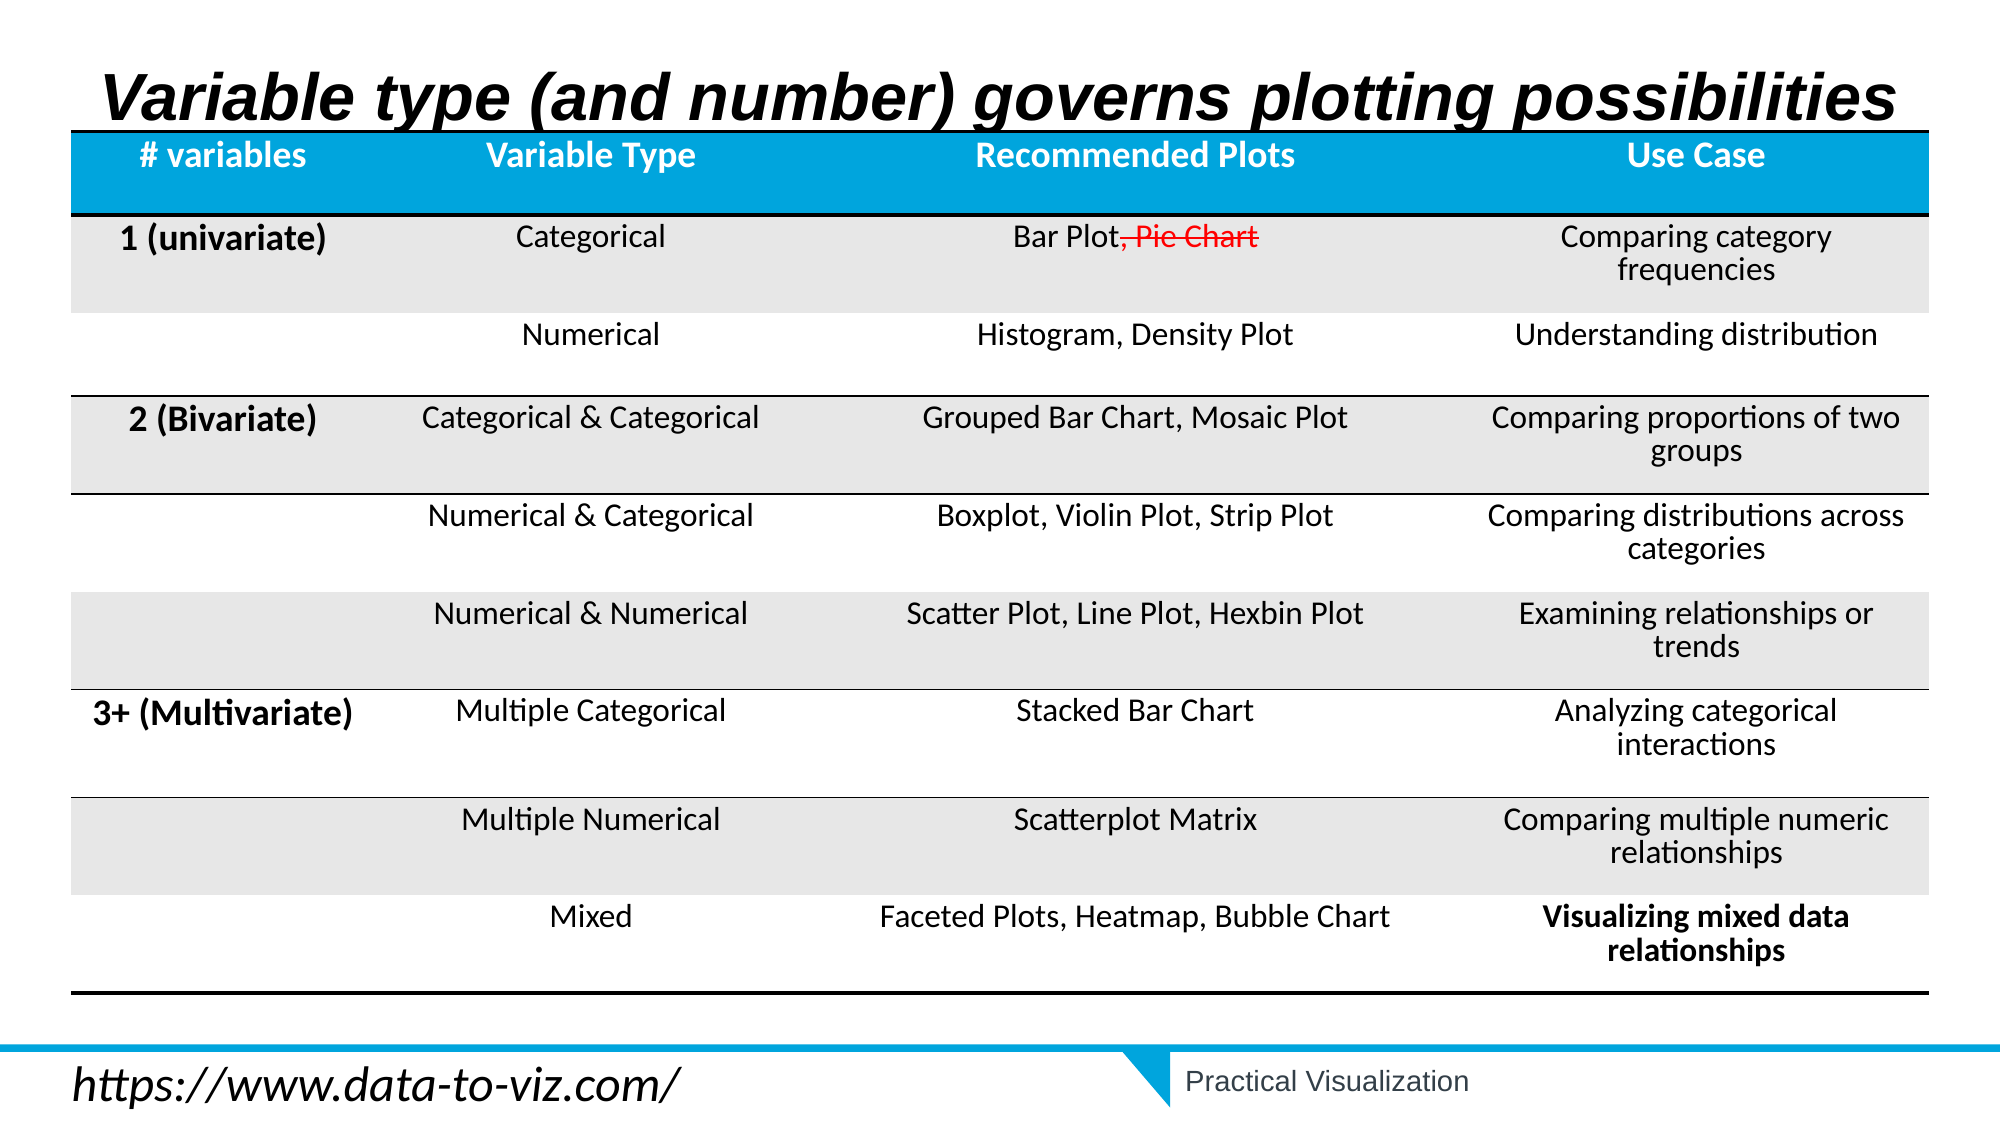

Variable type (and number) governs plotting possibilities

| # variables | Variable Type | Recommended Plots | Use Case |
| --- | --- | --- | --- |
| 1 (univariate) | Categorical | Bar Plot, Pie Chart | Comparing category frequencies |
|  | Numerical | Histogram, Density Plot | Understanding distribution |
| 2 (Bivariate) | Categorical & Categorical | Grouped Bar Chart, Mosaic Plot | Comparing proportions of two groups |
|  | Numerical & Categorical | Boxplot, Violin Plot, Strip Plot | Comparing distributions across categories |
|  | Numerical & Numerical | Scatter Plot, Line Plot, Hexbin Plot | Examining relationships or trends |
| 3+ (Multivariate) | Multiple Categorical | Stacked Bar Chart | Analyzing categorical interactions |
|  | Multiple Numerical | Scatterplot Matrix | Comparing multiple numeric relationships |
|  | Mixed | Faceted Plots, Heatmap, Bubble Chart | Visualizing mixed data relationships |
https://www.data-to-viz.com/
Practical Visualization